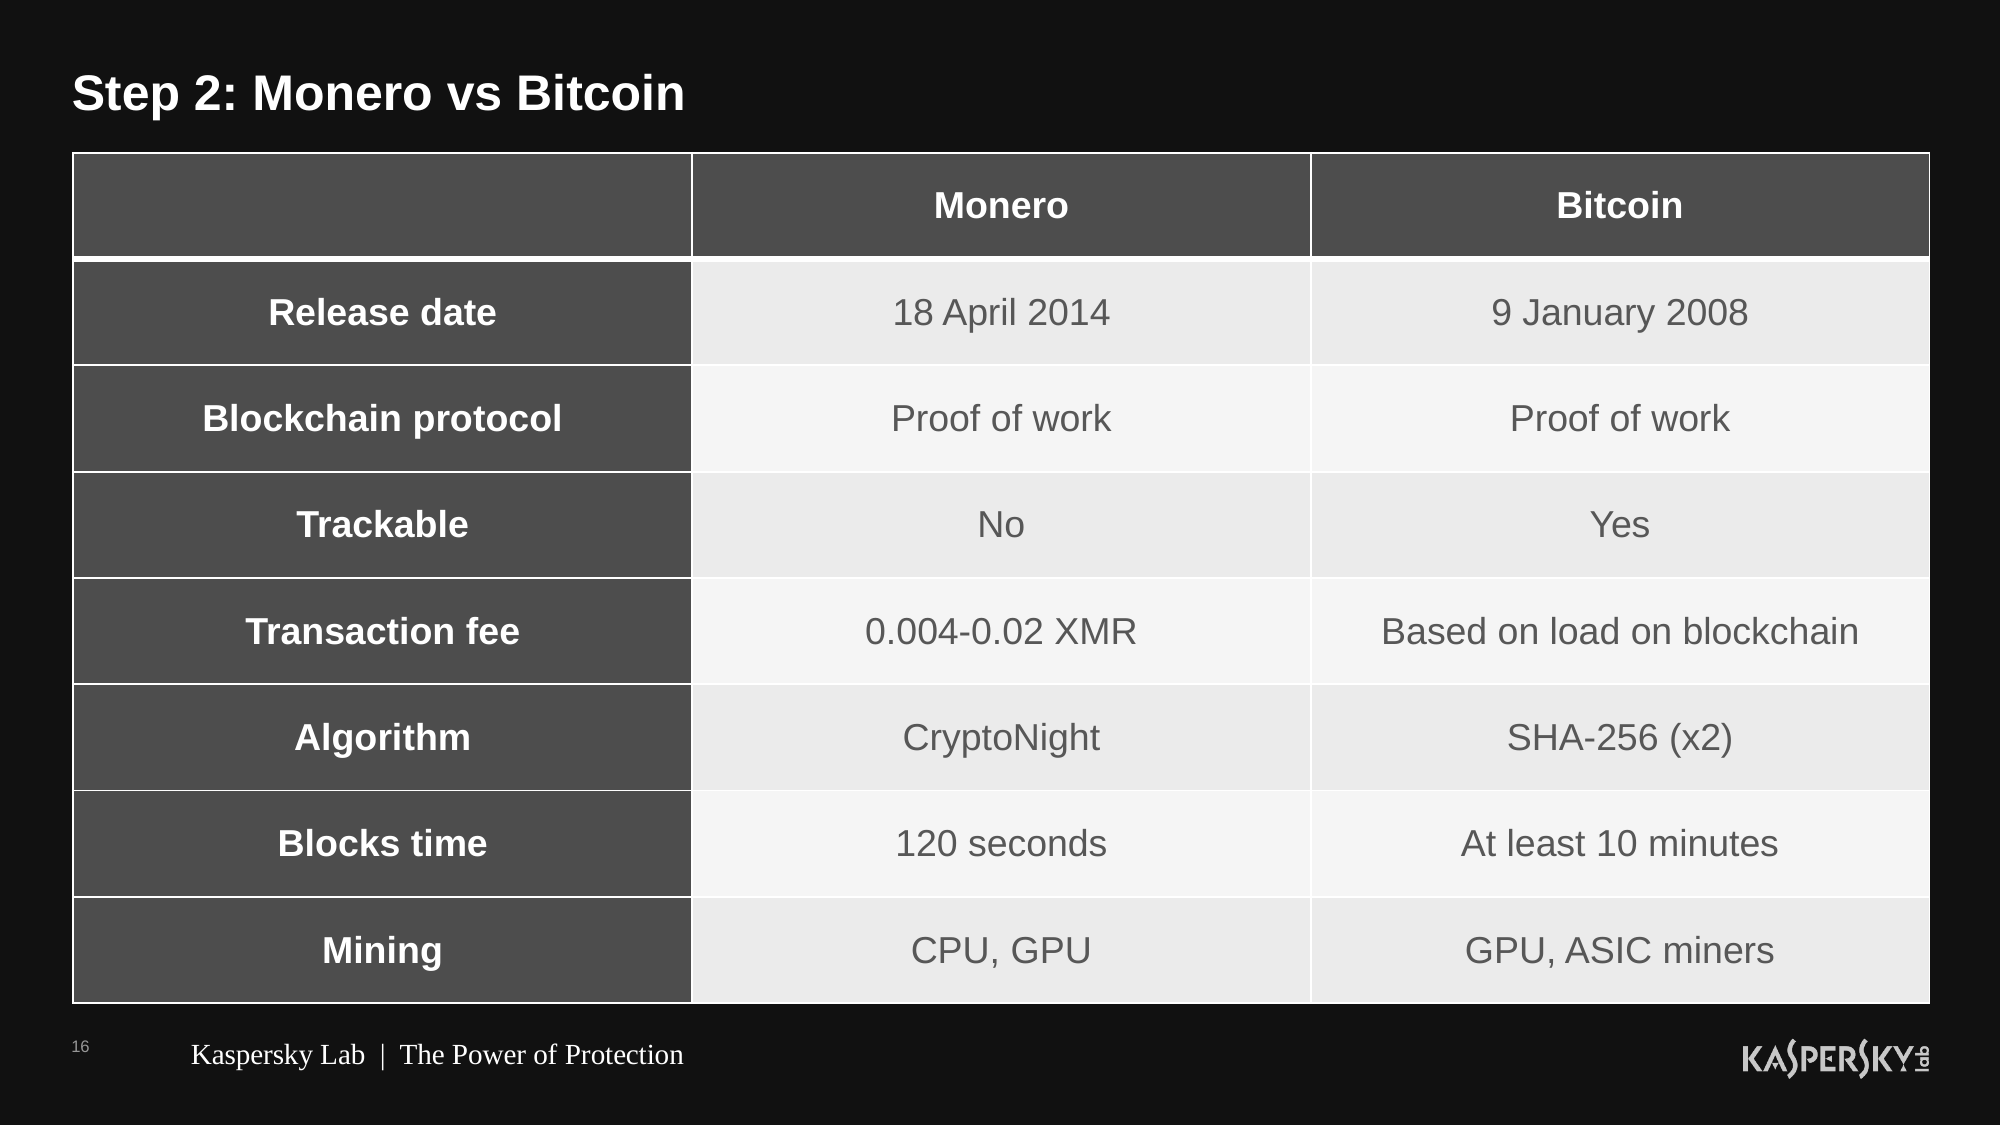

# Step 2: Monero vs Bitcoin
|  | Monero | Bitcoin |
| --- | --- | --- |
| Release date | 18 April 2014 | 9 January 2008 |
| Blockchain protocol | Proof of work | Proof of work |
| Trackable | No | Yes |
| Transaction fee | 0.004-0.02 XMR | Based on load on blockchain |
| Algorithm | CryptoNight | SHA-256 (x2) |
| Blocks time | 120 seconds | At least 10 minutes |
| Mining | CPU, GPU | GPU, ASIC miners |
16
Kaspersky Lab  |  The Power of Protection